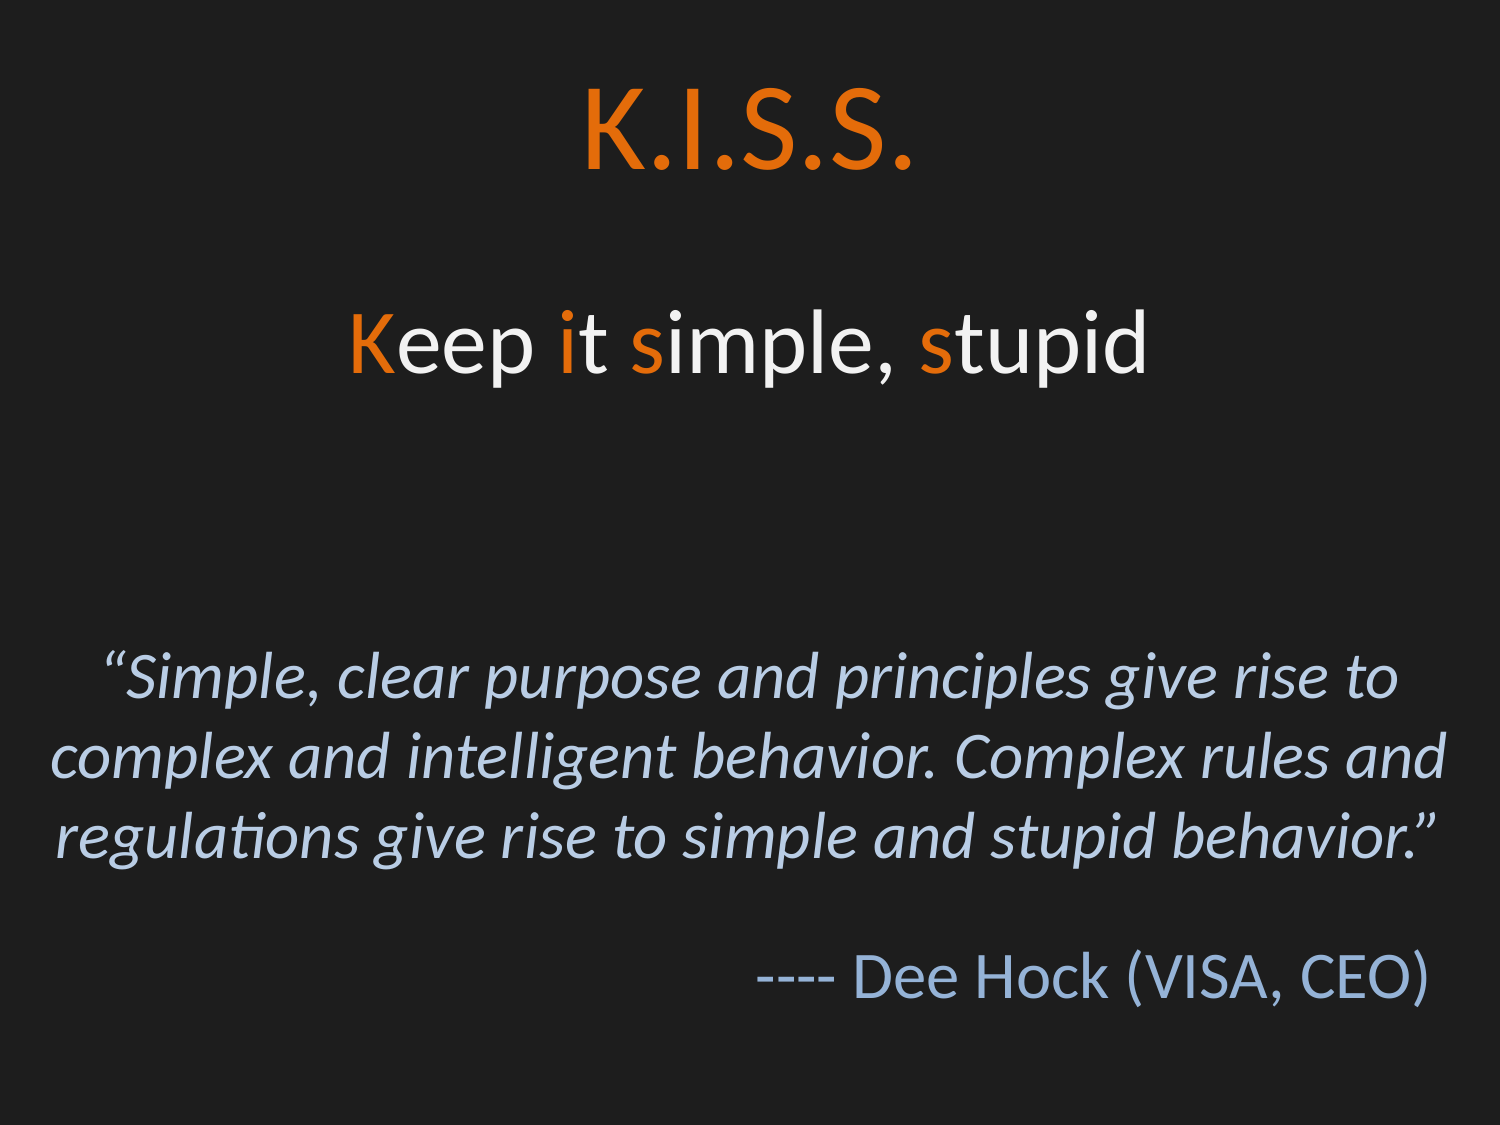

K.I.S.S.
Keep it simple, stupid
“Simple, clear purpose and principles give rise to complex and intelligent behavior. Complex rules and regulations give rise to simple and stupid behavior.”
---- Dee Hock (VISA, CEO)